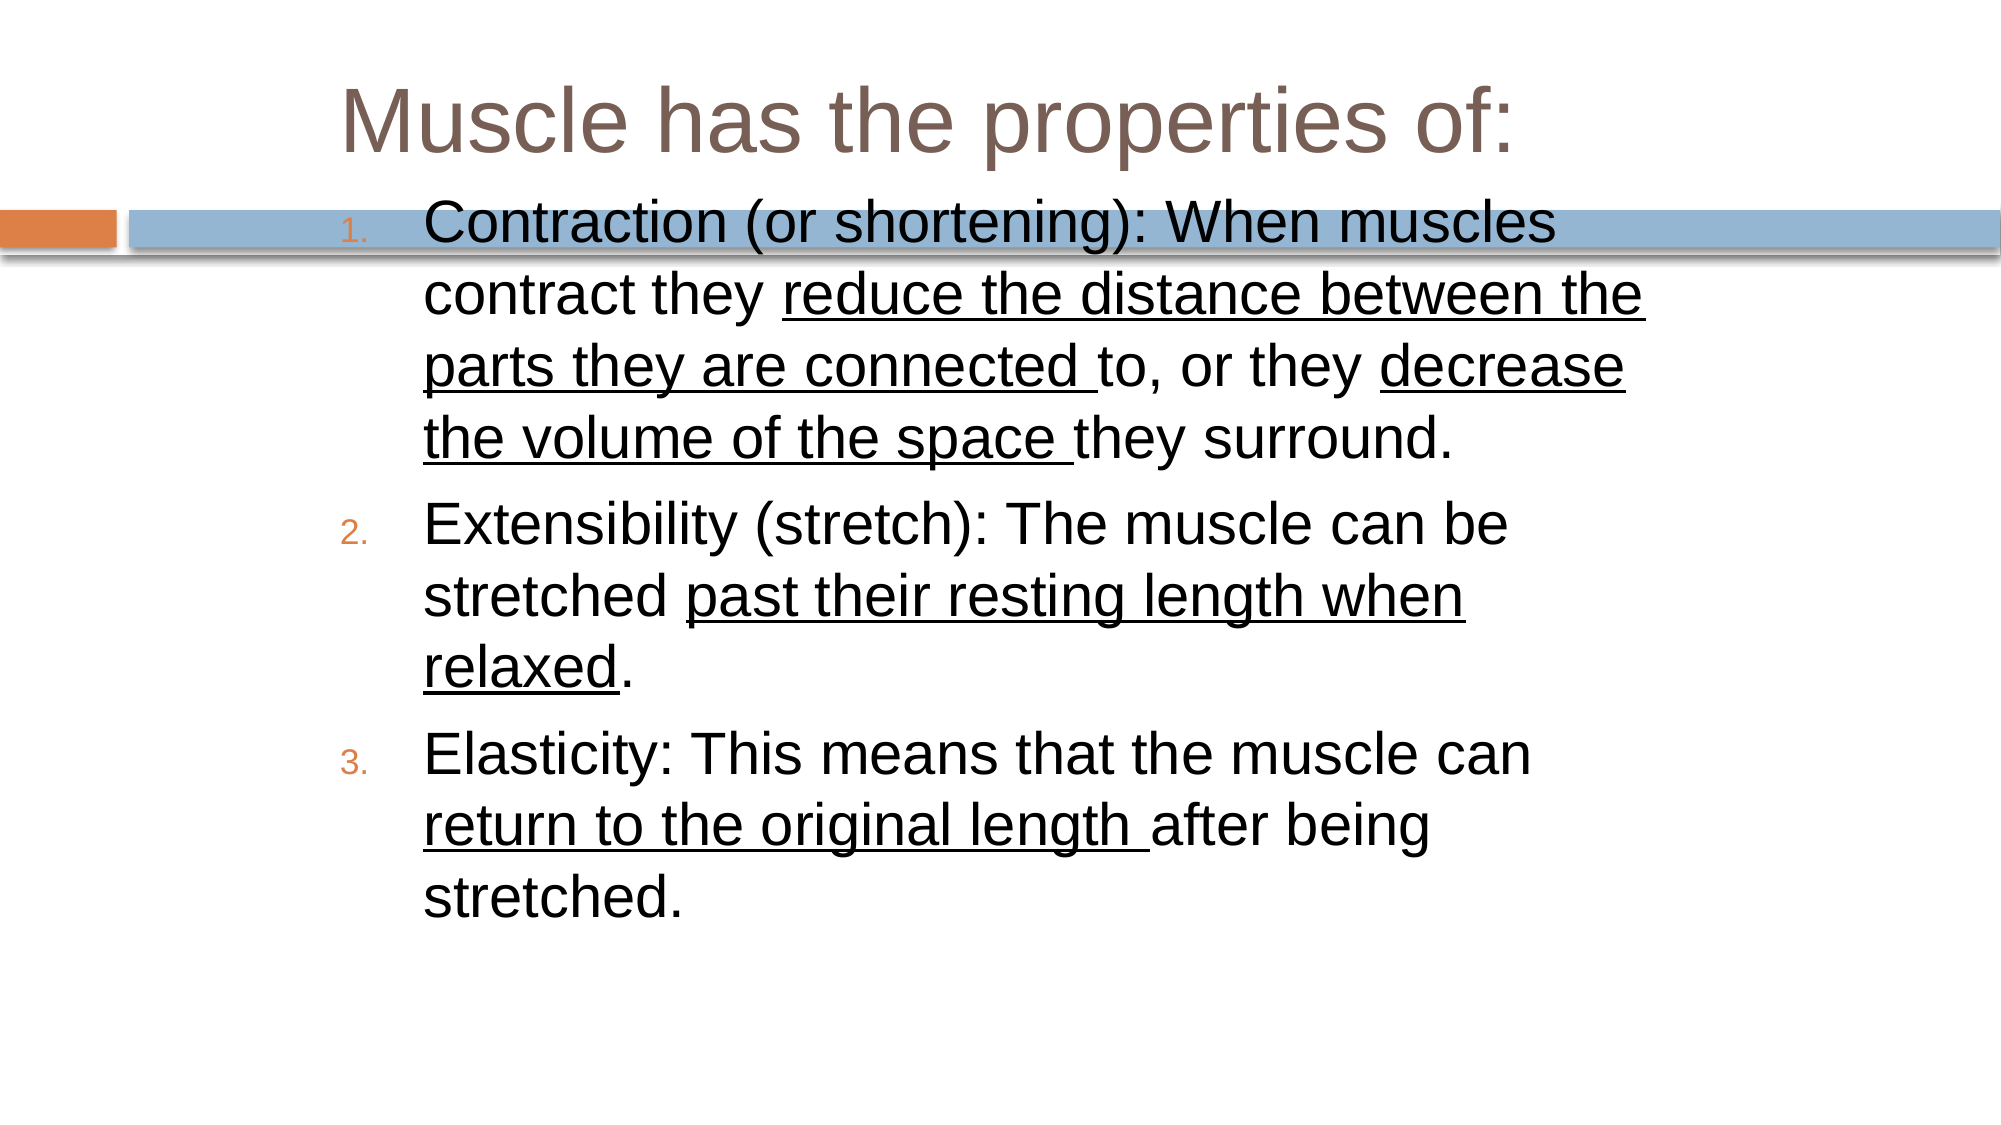

# Muscle has the properties of:
Contraction (or shortening): When muscles contract they reduce the distance between the parts they are connected to, or they decrease the volume of the space they surround.
Extensibility (stretch): The muscle can be stretched past their resting length when relaxed.
Elasticity: This means that the muscle can return to the original length after being stretched.